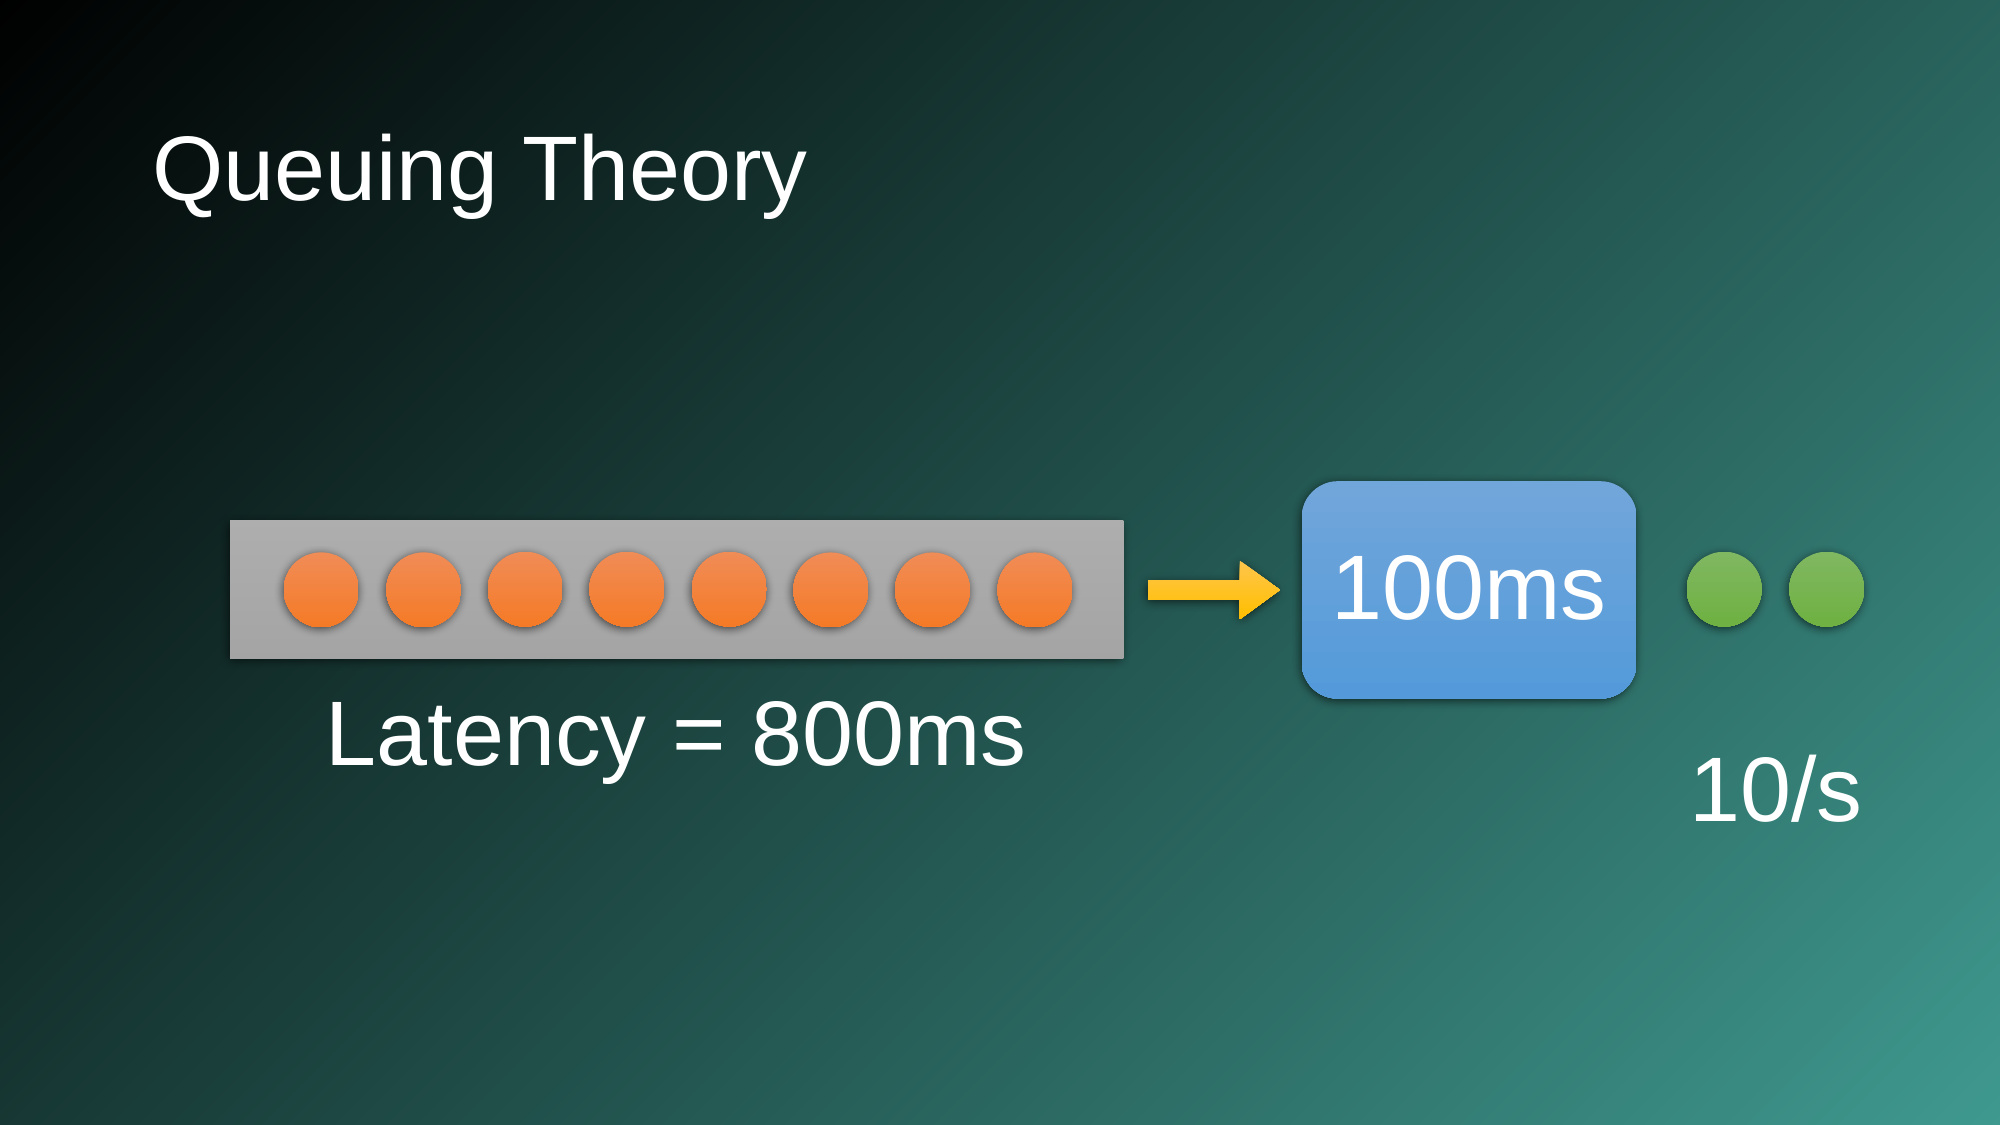

# Queuing Theory
100ms

Latency = 800ms
10/s